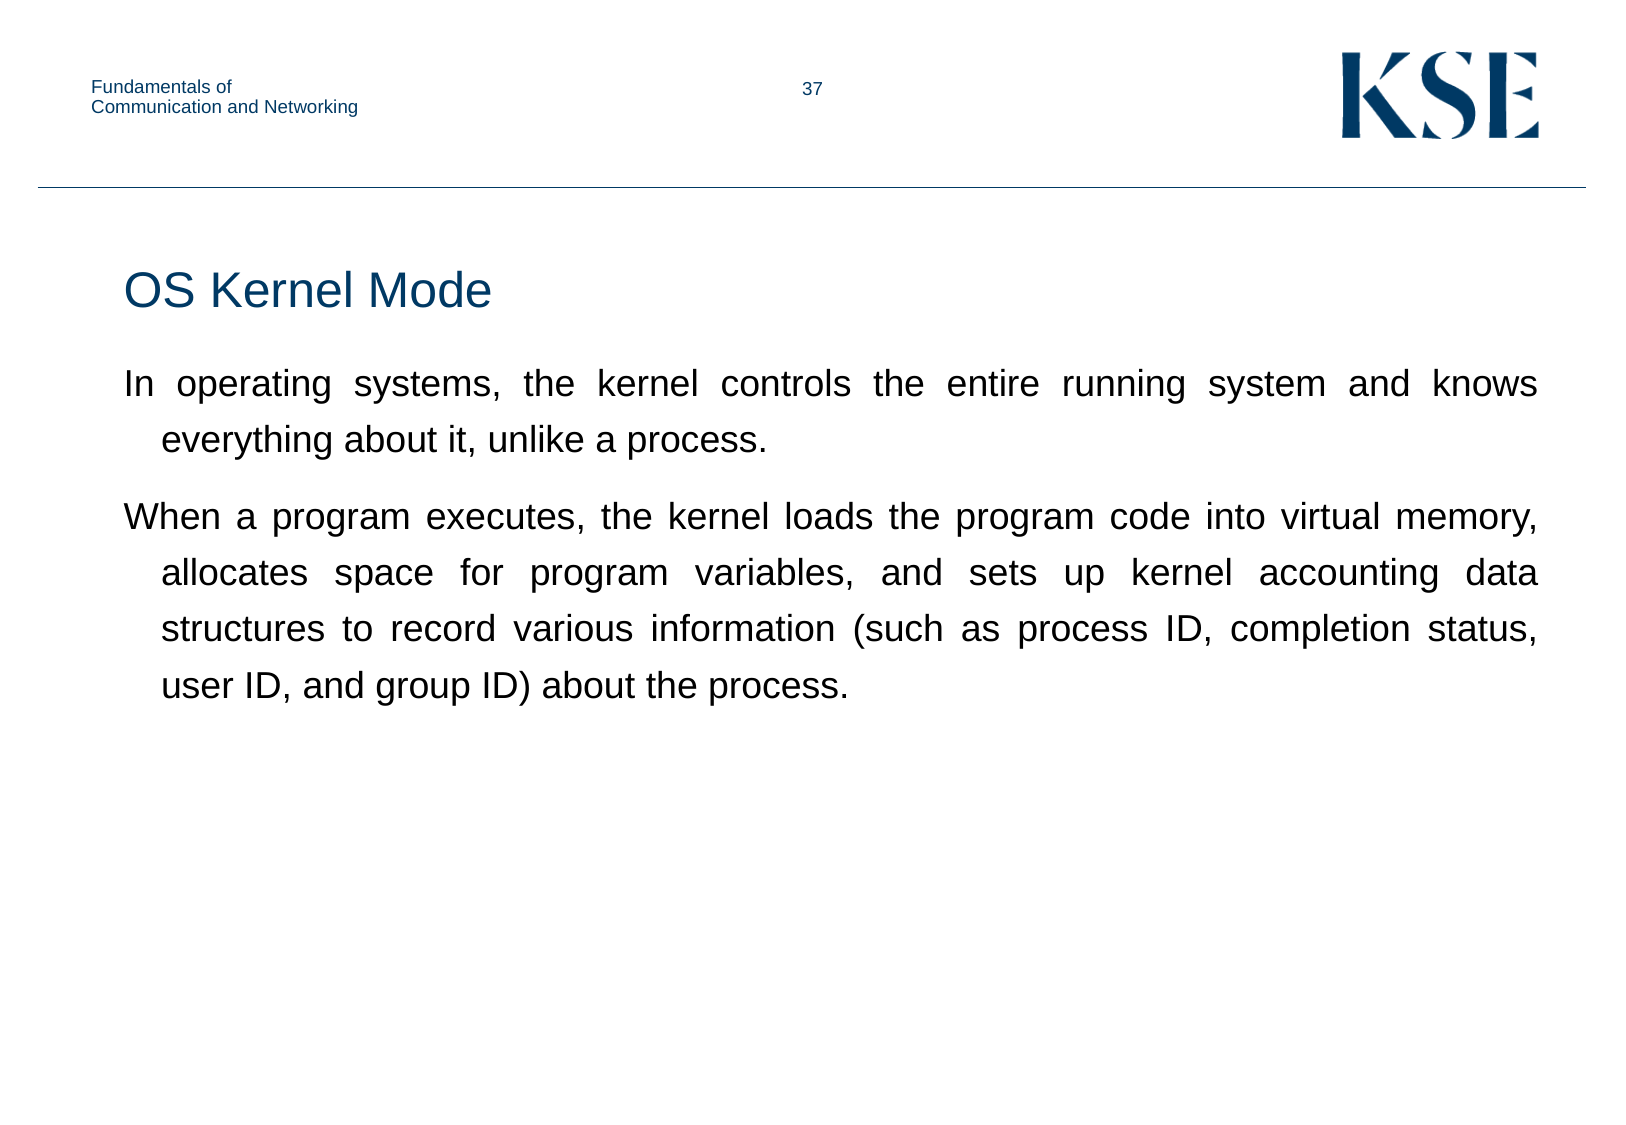

Fundamentals of Communication and Networking
OS Kernel Mode
In operating systems, the kernel controls the entire running system and knows everything about it, unlike a process.
When a program executes, the kernel loads the program code into virtual memory, allocates space for program variables, and sets up kernel accounting data structures to record various information (such as process ID, completion status, user ID, and group ID) about the process.